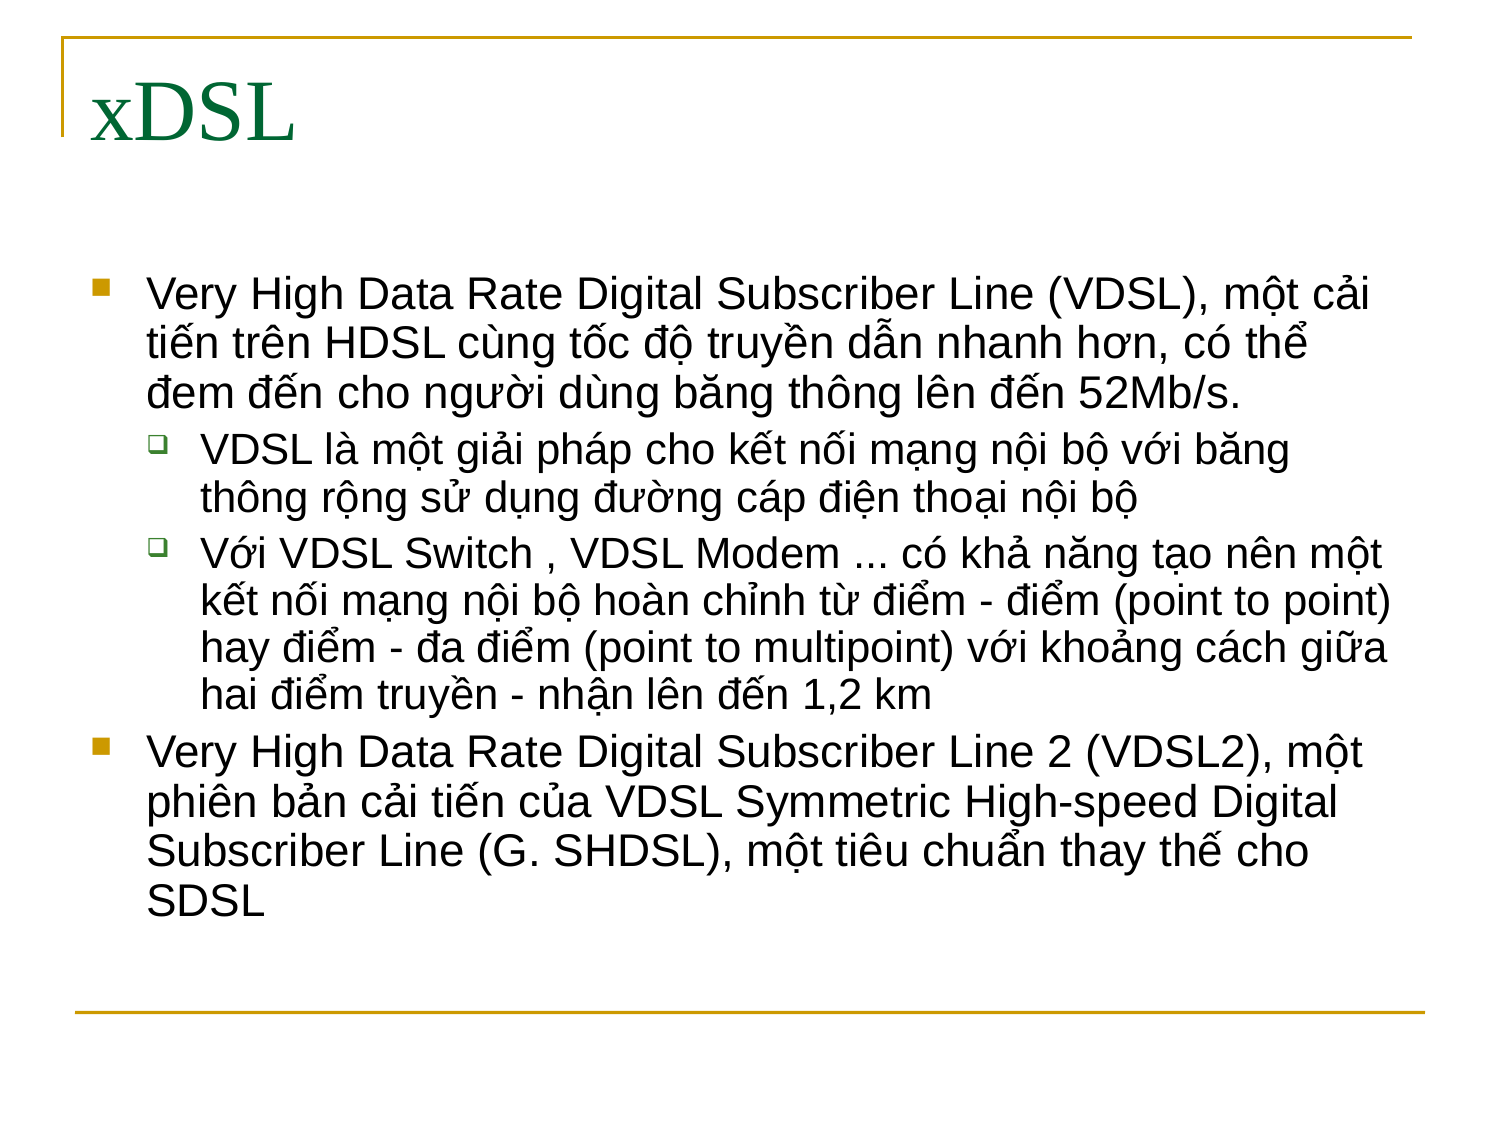

# xDSL
Very High Data Rate Digital Subscriber Line (VDSL), một cải tiến trên HDSL cùng tốc độ truyền dẫn nhanh hơn, có thể đem đến cho người dùng băng thông lên đến 52Mb/s.
VDSL là một giải pháp cho kết nối mạng nội bộ với băng thông rộng sử dụng đường cáp điện thoại nội bộ
Với VDSL Switch , VDSL Modem ... có khả năng tạo nên một kết nối mạng nội bộ hoàn chỉnh từ điểm - điểm (point to point) hay điểm - đa điểm (point to multipoint) với khoảng cách giữa hai điểm truyền - nhận lên đến 1,2 km
Very High Data Rate Digital Subscriber Line 2 (VDSL2), một phiên bản cải tiến của VDSL Symmetric High-speed Digital Subscriber Line (G. SHDSL), một tiêu chuẩn thay thế cho SDSL